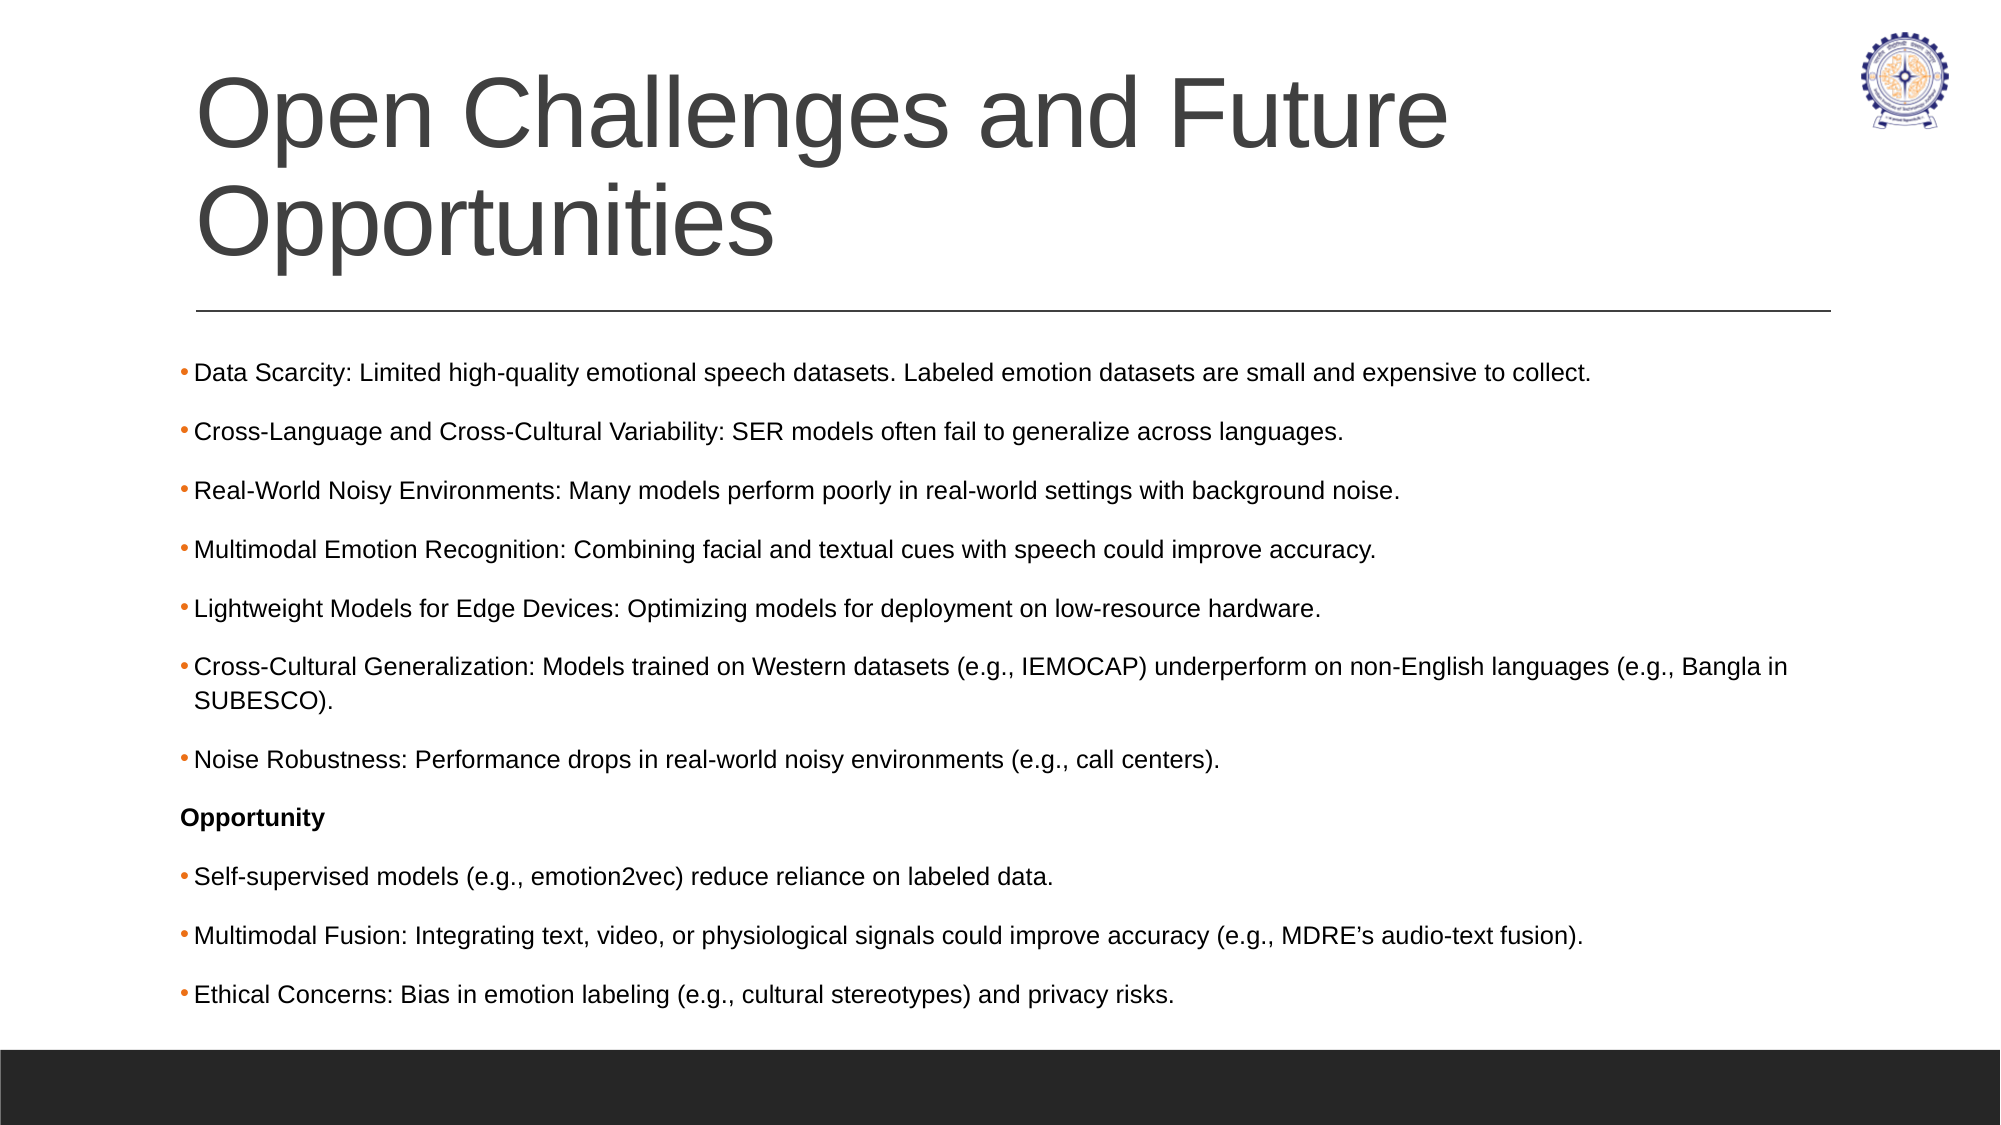

# Open Challenges and Future Opportunities
Data Scarcity: Limited high-quality emotional speech datasets. Labeled emotion datasets are small and expensive to collect.
Cross-Language and Cross-Cultural Variability: SER models often fail to generalize across languages.
Real-World Noisy Environments: Many models perform poorly in real-world settings with background noise.
Multimodal Emotion Recognition: Combining facial and textual cues with speech could improve accuracy.
Lightweight Models for Edge Devices: Optimizing models for deployment on low-resource hardware.
Cross-Cultural Generalization: Models trained on Western datasets (e.g., IEMOCAP) underperform on non-English languages (e.g., Bangla in SUBESCO).
Noise Robustness: Performance drops in real-world noisy environments (e.g., call centers).
Opportunity
Self-supervised models (e.g., emotion2vec) reduce reliance on labeled data.
Multimodal Fusion: Integrating text, video, or physiological signals could improve accuracy (e.g., MDRE’s audio-text fusion).
Ethical Concerns: Bias in emotion labeling (e.g., cultural stereotypes) and privacy risks.